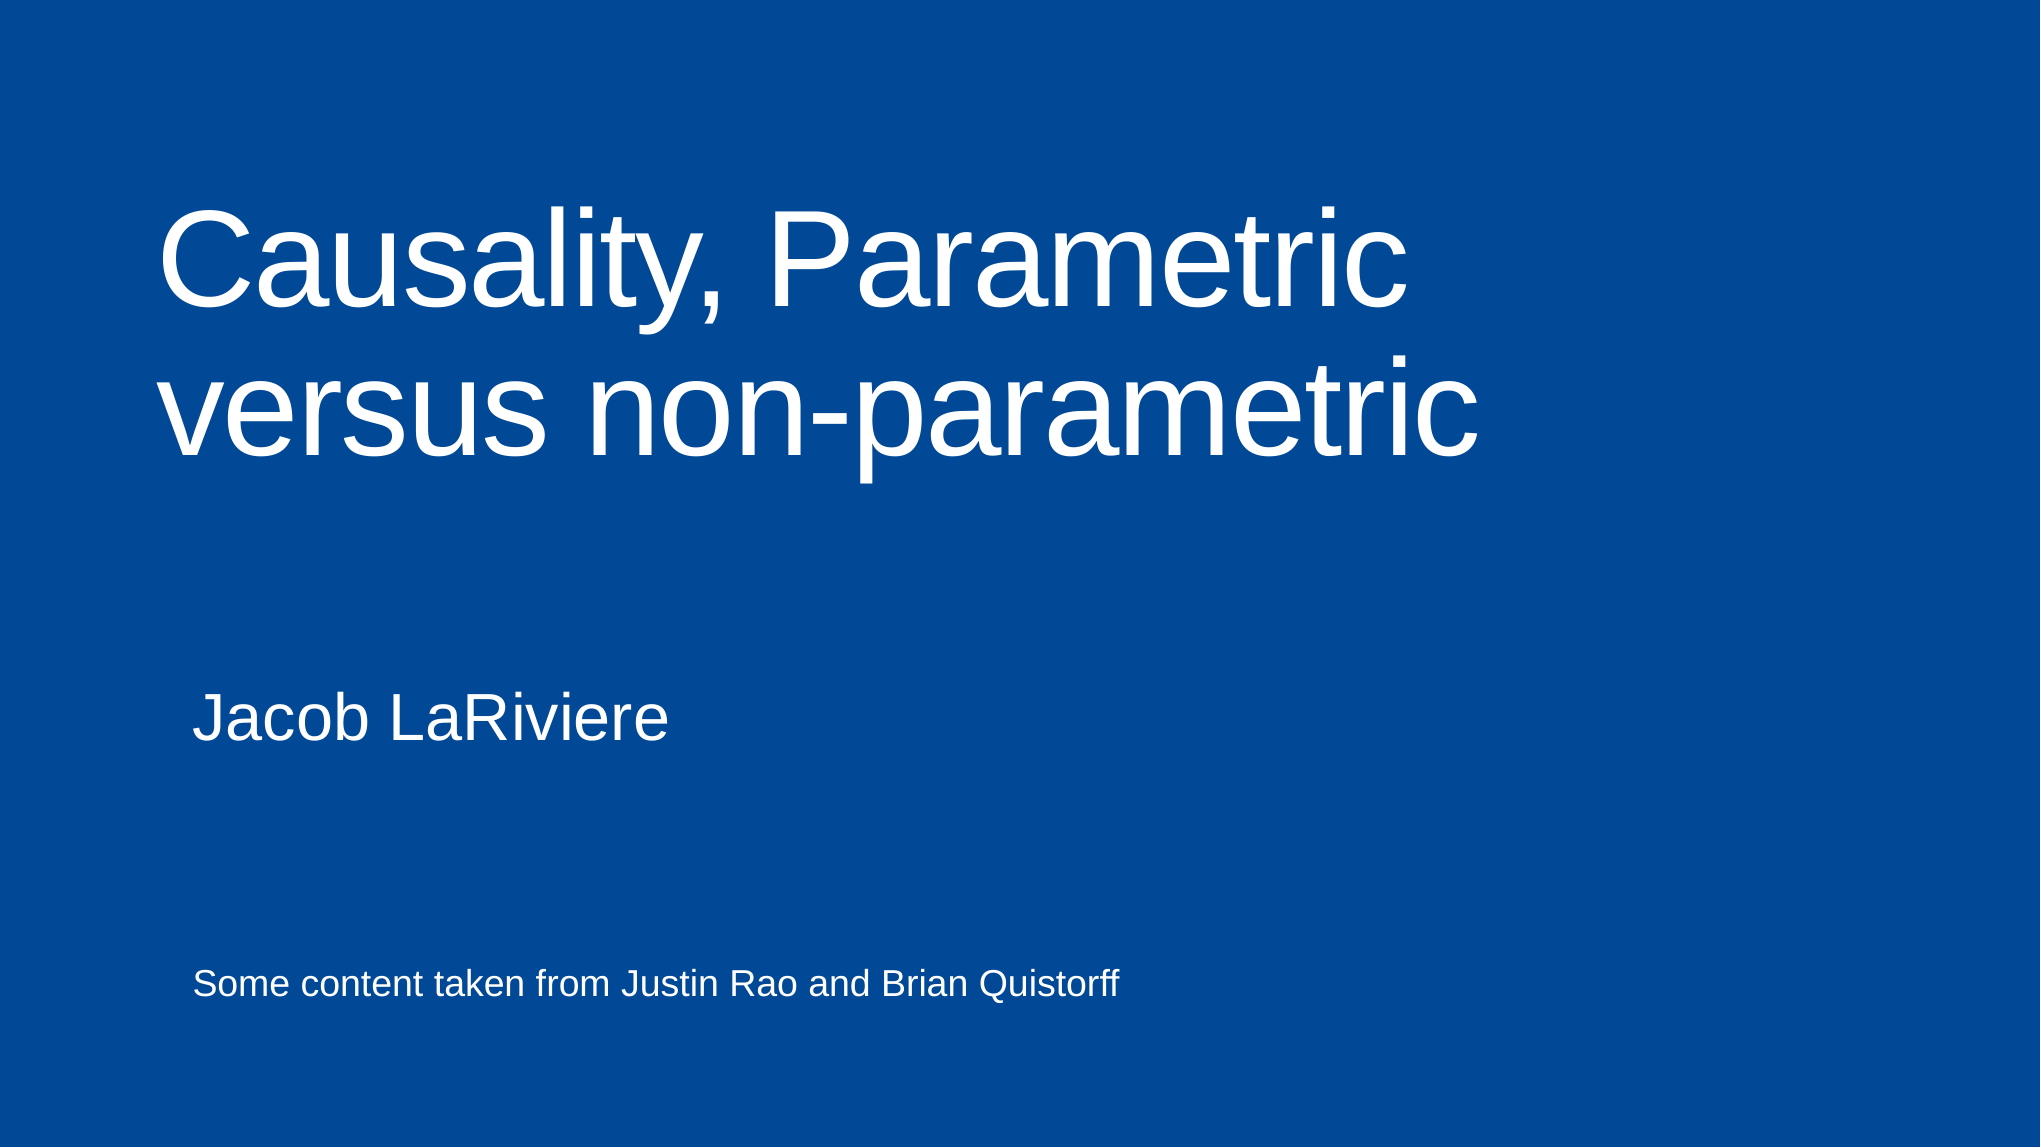

Causality, Parametric versus non-parametric
Jacob LaRiviere

Some content taken from Justin Rao and Brian Quistorff